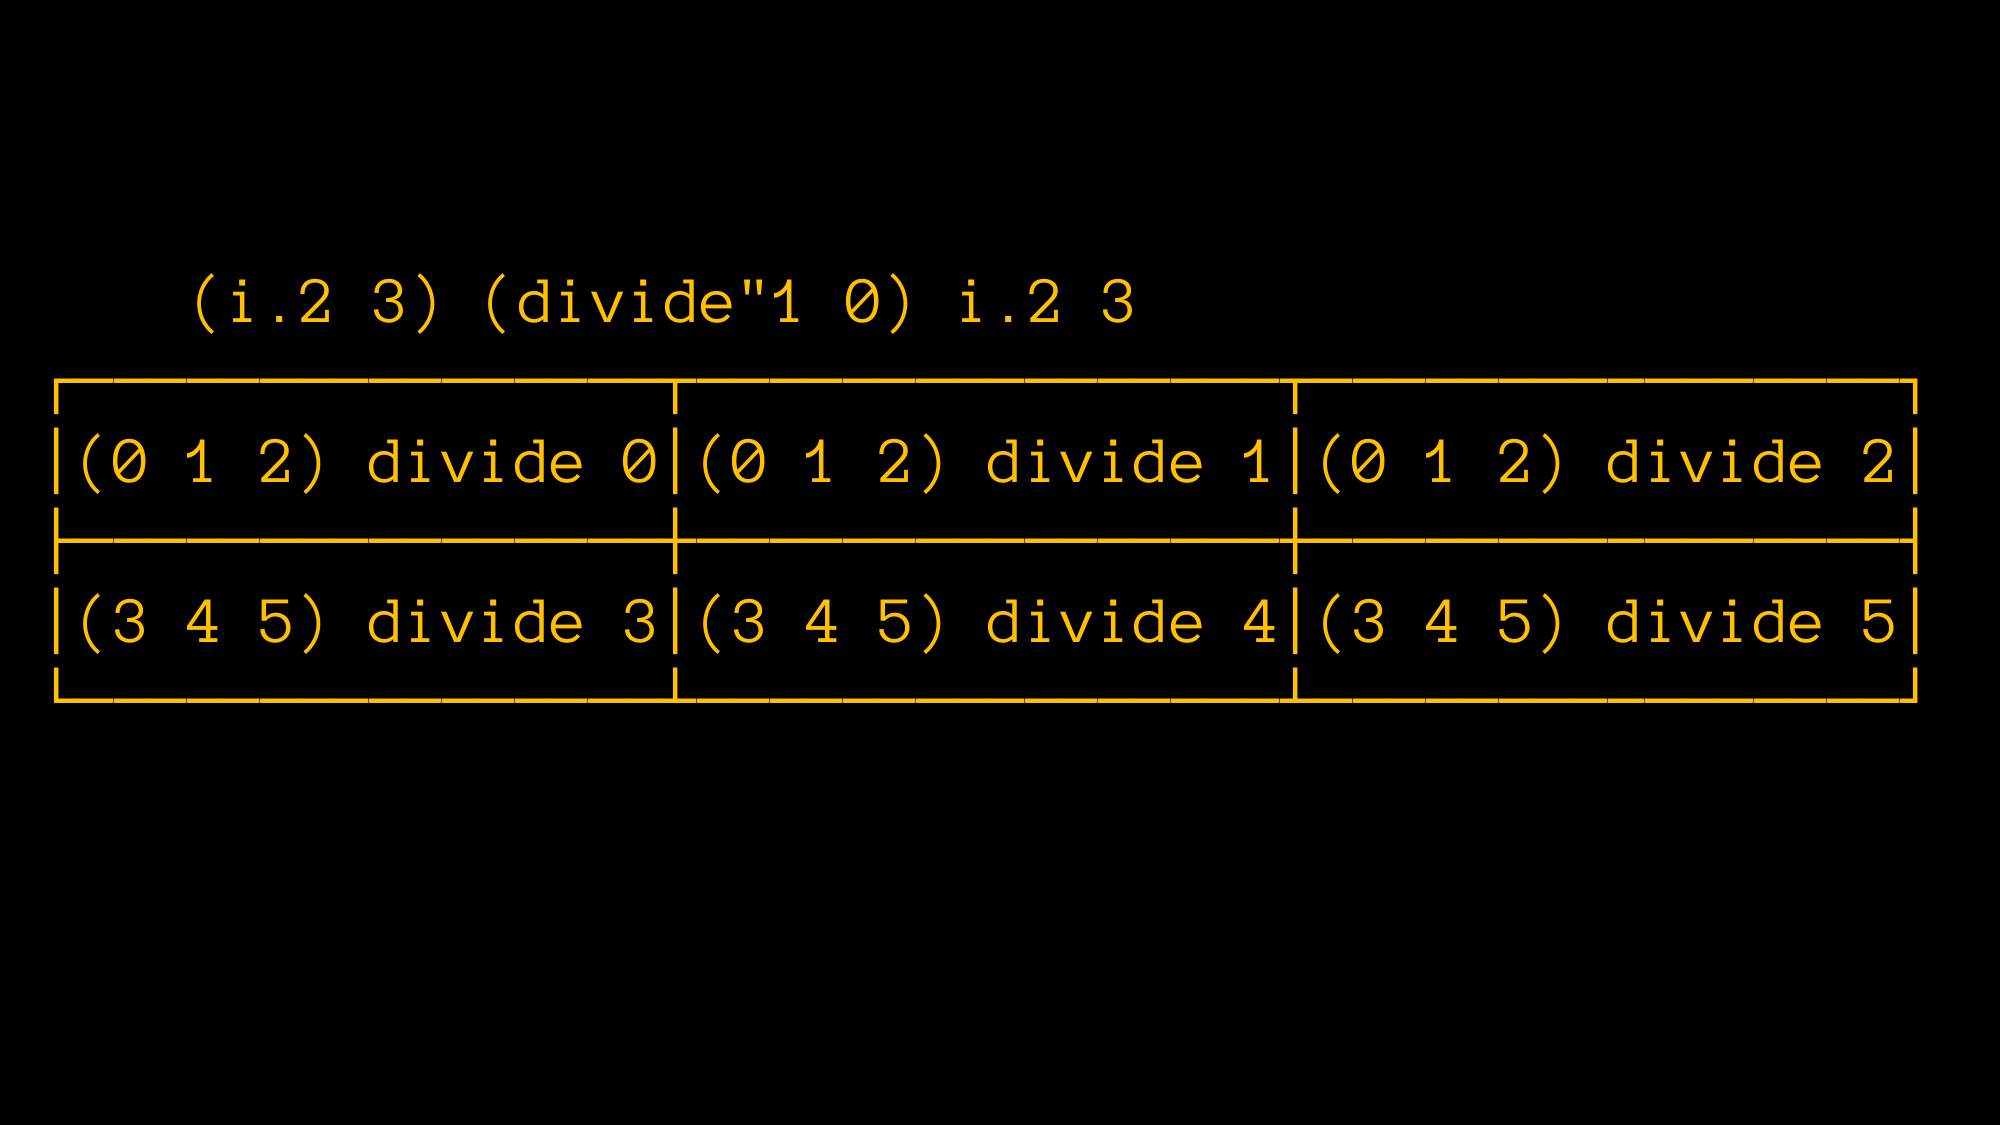

(i.2 3) (divide"1 0) i.2 3
┌────────────────┬────────────────┬────────────────┐
│(0 1 2) divide 0│(0 1 2) divide 1│(0 1 2) divide 2│
├────────────────┼────────────────┼────────────────┤
│(3 4 5) divide 3│(3 4 5) divide 4│(3 4 5) divide 5│
└────────────────┴────────────────┴────────────────┘